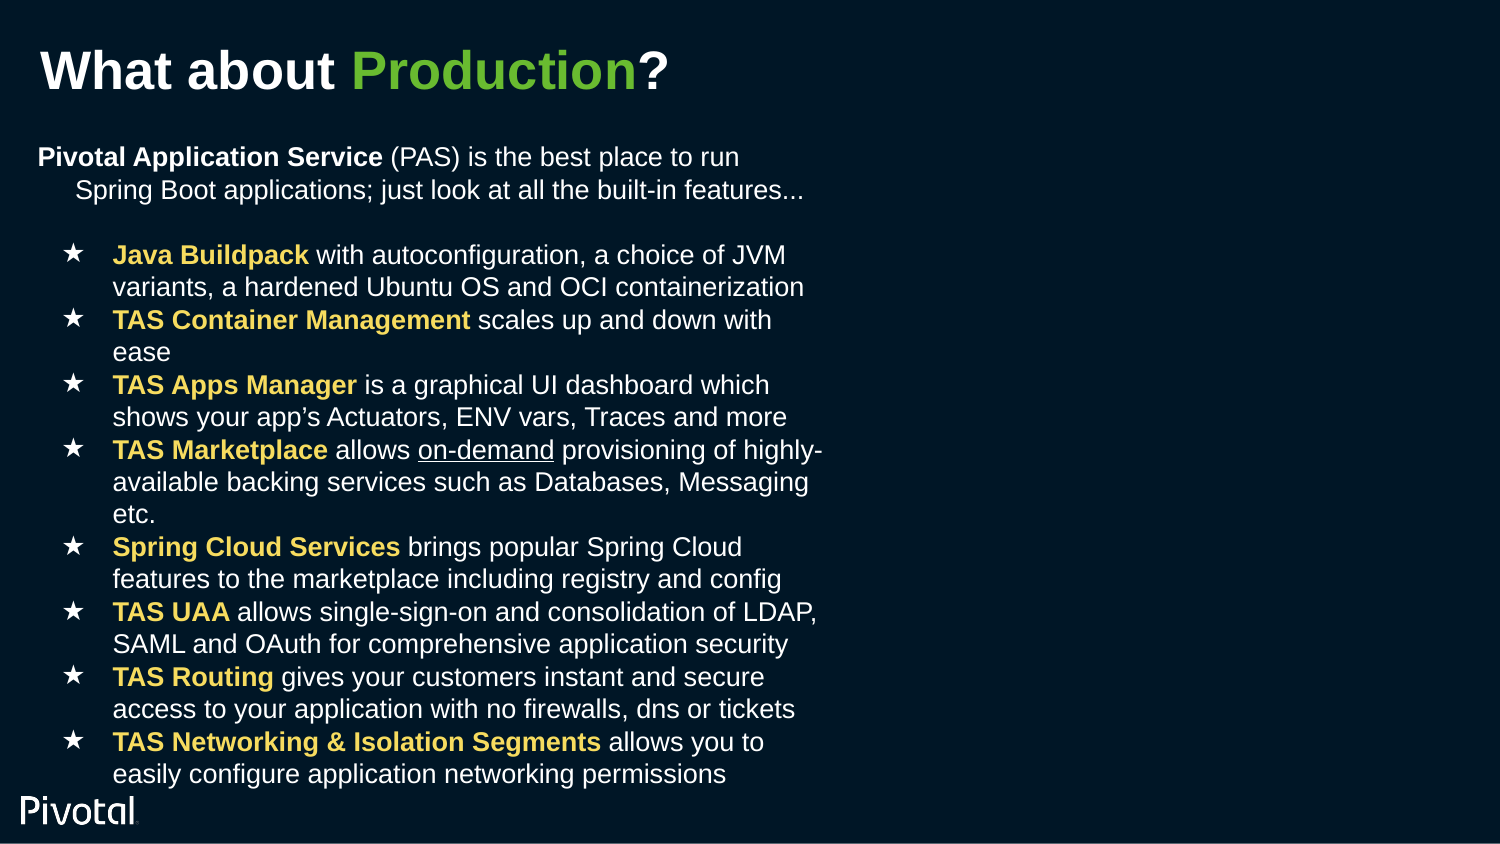

# What about Production?
Pivotal Application Service (PAS) is the best place to run Spring Boot applications; just look at all the built-in features...

Java Buildpack with autoconfiguration, a choice of JVM variants, a hardened Ubuntu OS and OCI containerization
TAS Container Management scales up and down with ease
TAS Apps Manager is a graphical UI dashboard which shows your app’s Actuators, ENV vars, Traces and more
TAS Marketplace allows on-demand provisioning of highly-available backing services such as Databases, Messaging etc.
Spring Cloud Services brings popular Spring Cloud features to the marketplace including registry and config
TAS UAA allows single-sign-on and consolidation of LDAP, SAML and OAuth for comprehensive application security
TAS Routing gives your customers instant and secure access to your application with no firewalls, dns or tickets
TAS Networking & Isolation Segments allows you to easily configure application networking permissions